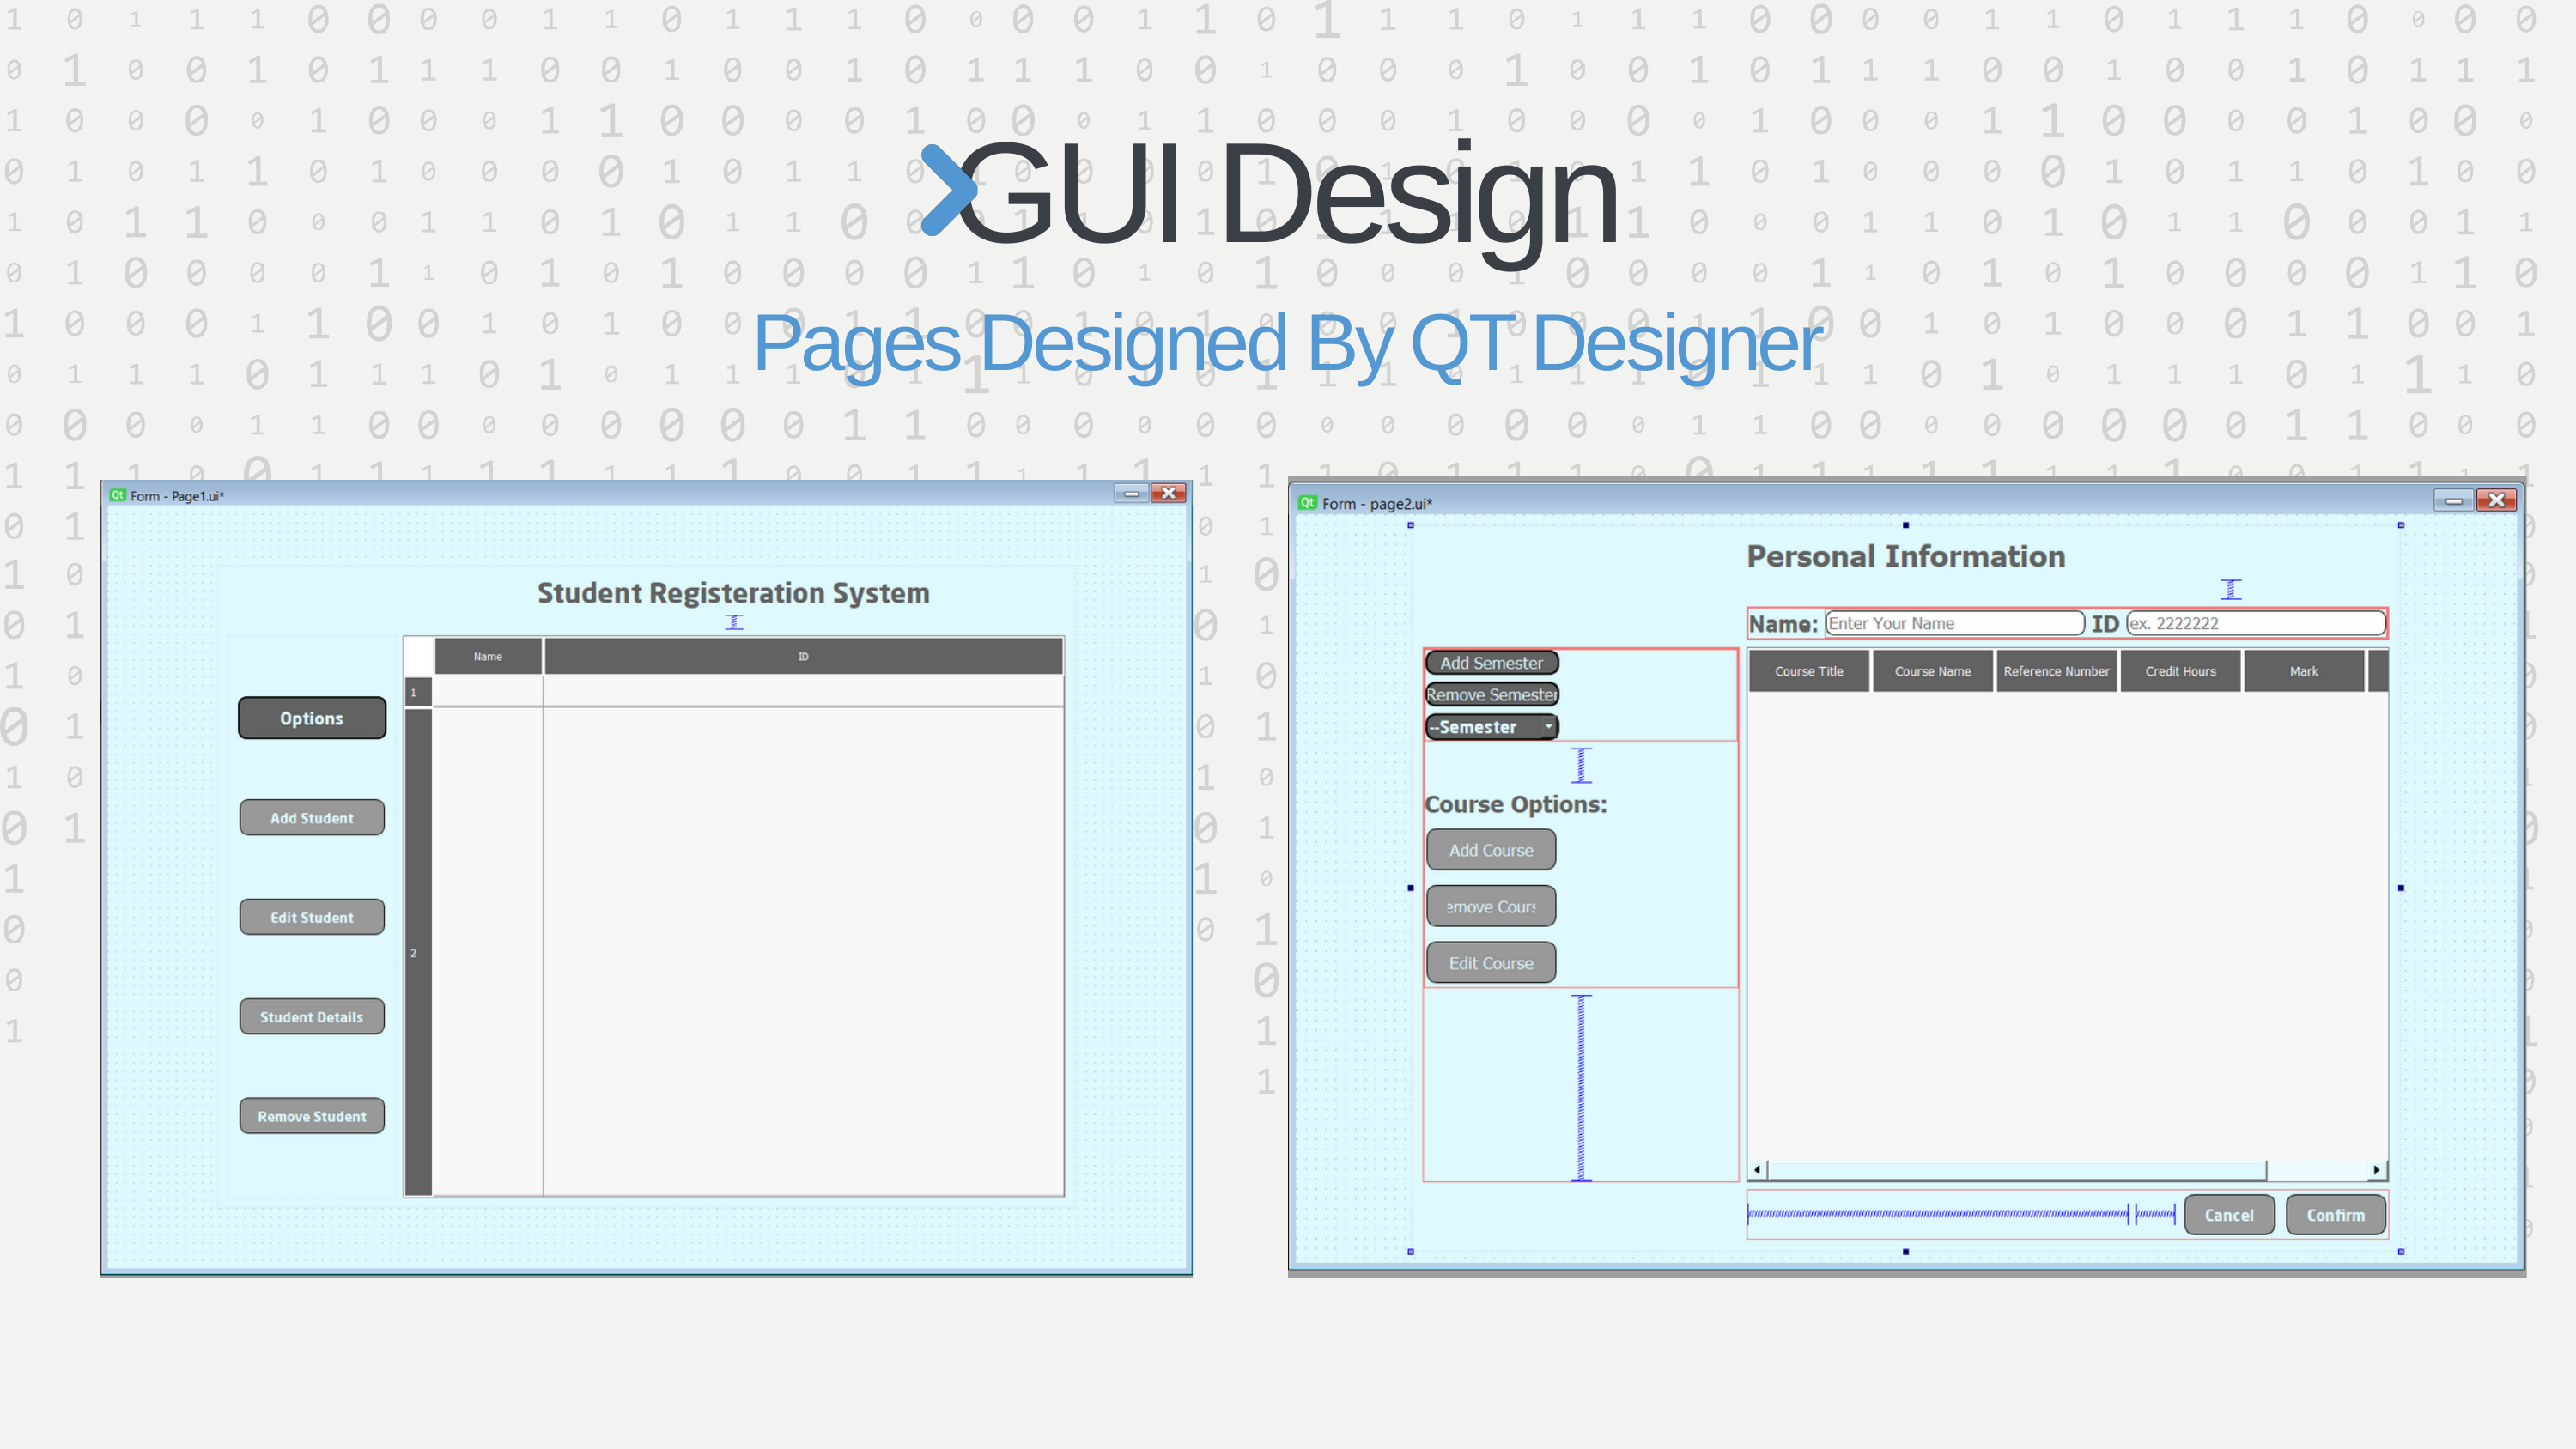

GUI Design

Pages Designed By QT Designer